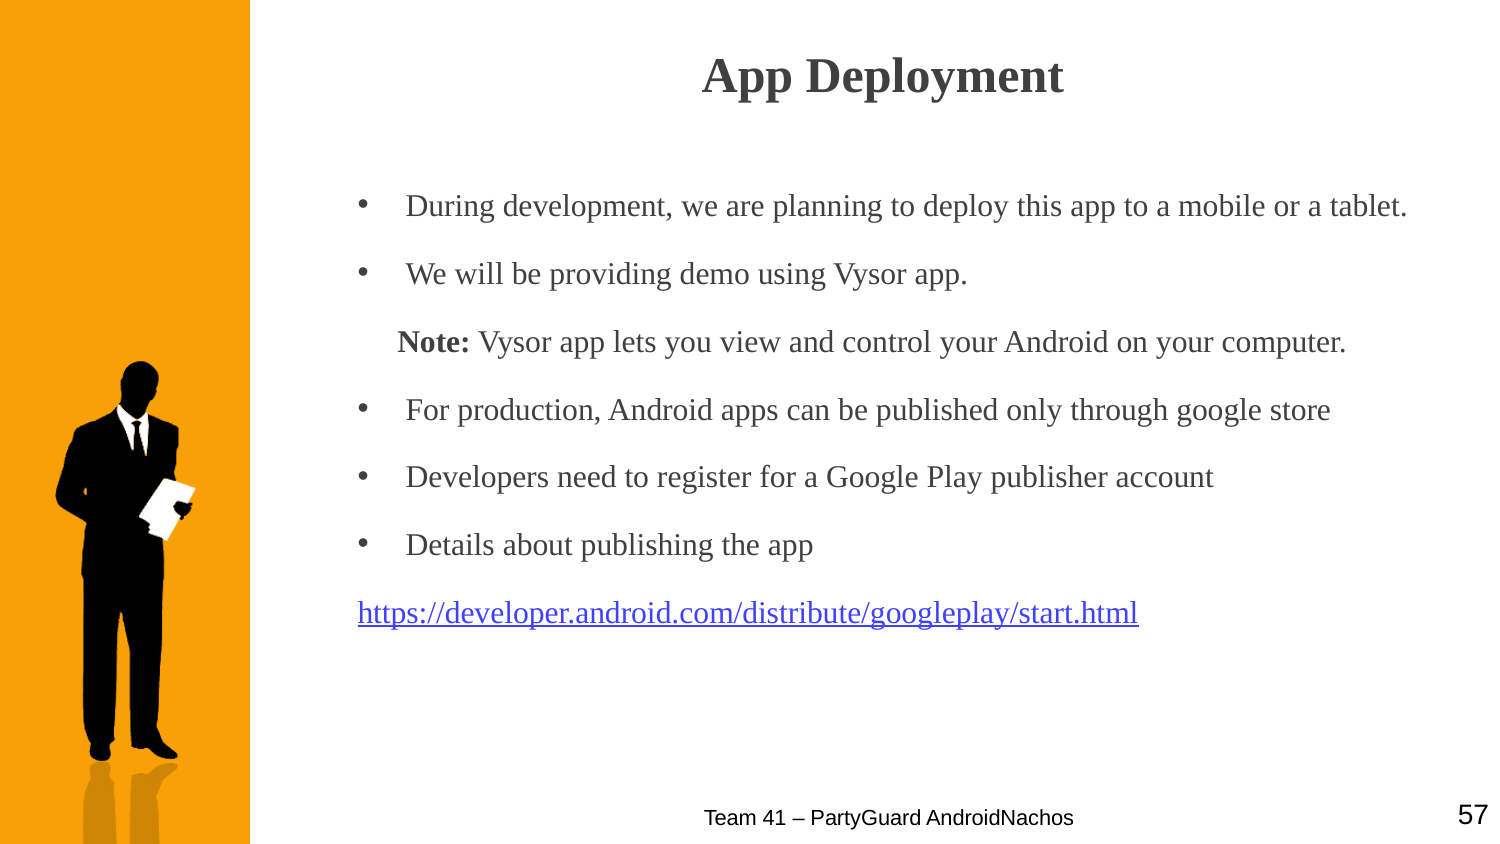

# App Deployment
During development, we are planning to deploy this app to a mobile or a tablet.
We will be providing demo using Vysor app.
     Note: Vysor app lets you view and control your Android on your computer.
For production, Android apps can be published only through google store
Developers need to register for a Google Play publisher account
Details about publishing the app
https://developer.android.com/distribute/googleplay/start.html

57
Team 41 – PartyGuard AndroidNachos